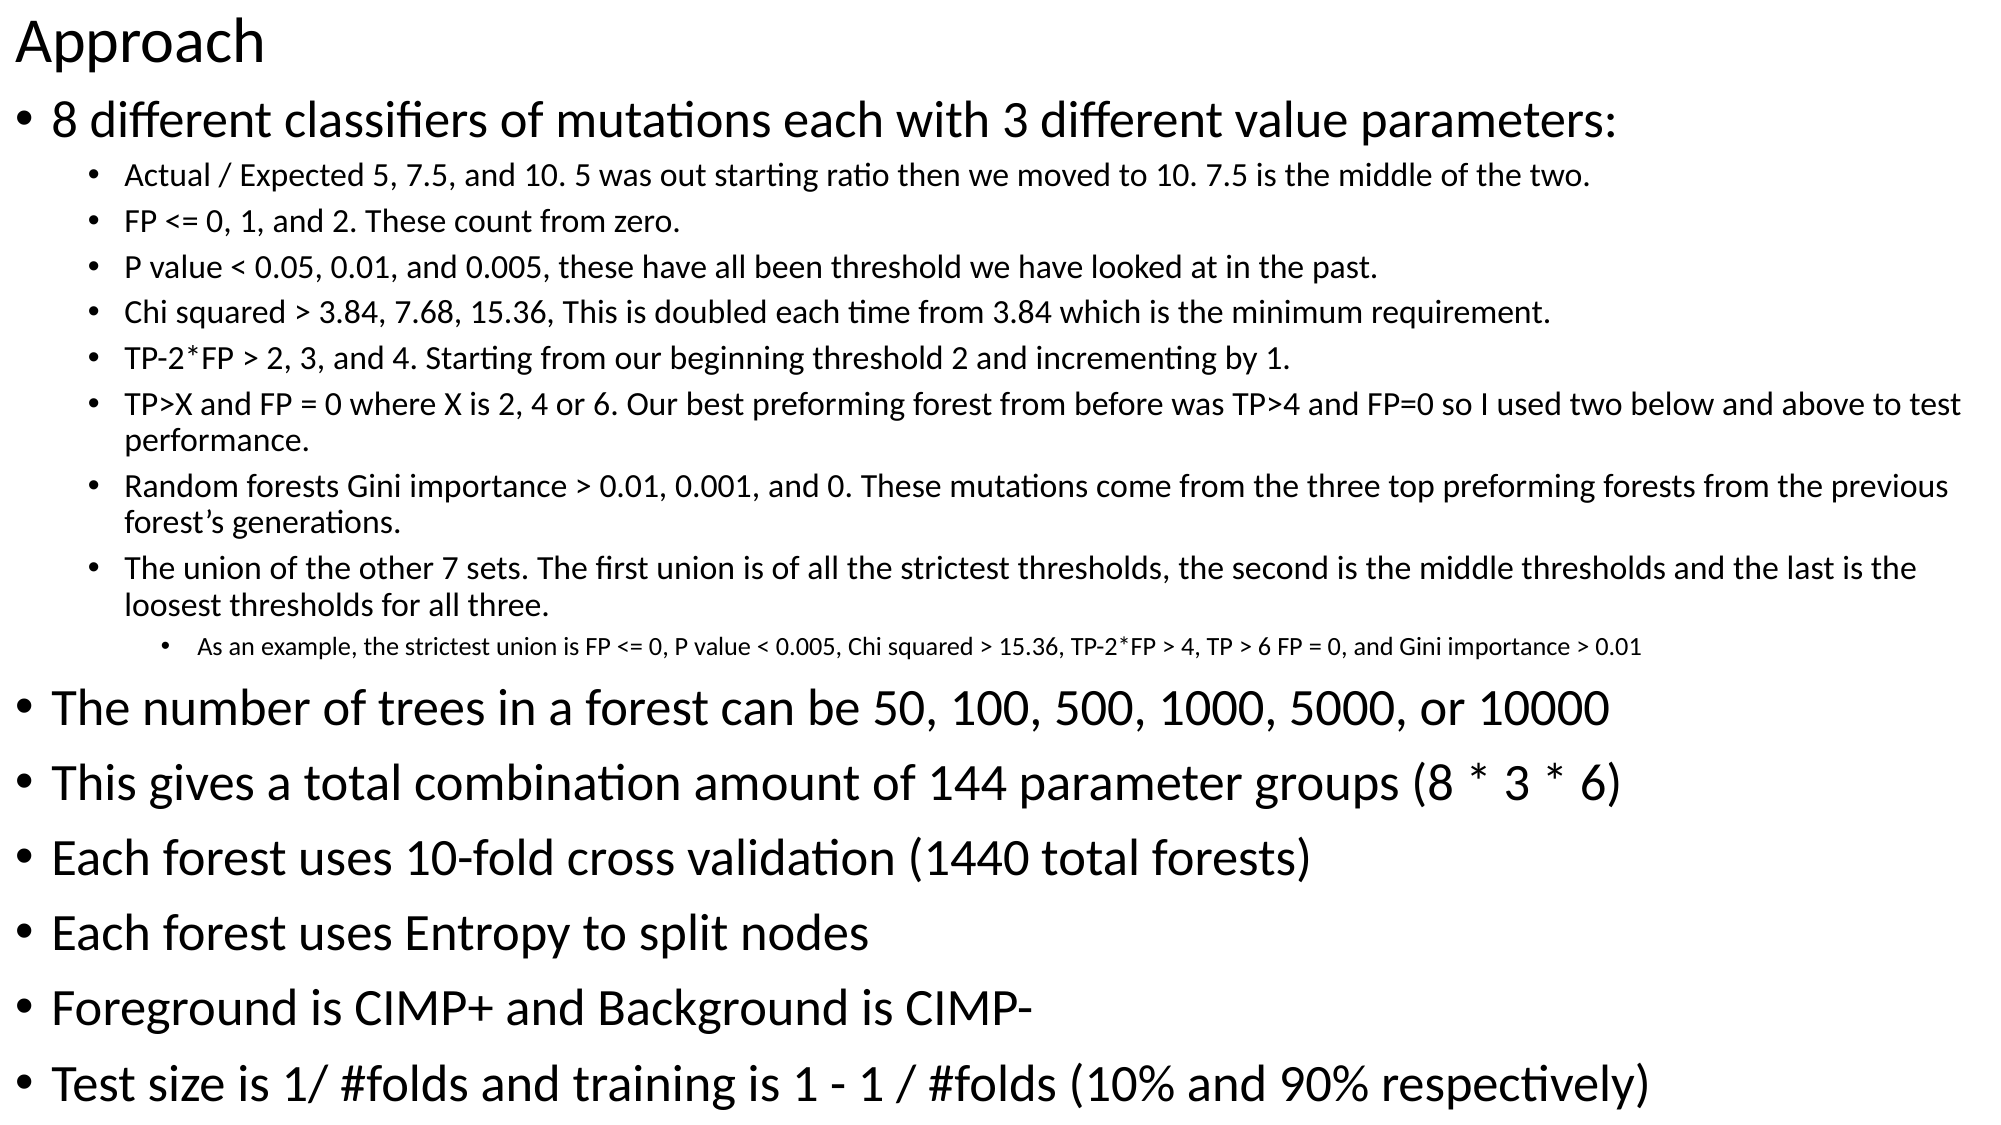

# Approach
8 different classifiers of mutations each with 3 different value parameters:
Actual / Expected 5, 7.5, and 10. 5 was out starting ratio then we moved to 10. 7.5 is the middle of the two.
FP <= 0, 1, and 2. These count from zero.
P value < 0.05, 0.01, and 0.005, these have all been threshold we have looked at in the past.
Chi squared > 3.84, 7.68, 15.36, This is doubled each time from 3.84 which is the minimum requirement.
TP-2*FP > 2, 3, and 4. Starting from our beginning threshold 2 and incrementing by 1.
TP>X and FP = 0 where X is 2, 4 or 6. Our best preforming forest from before was TP>4 and FP=0 so I used two below and above to test performance.
Random forests Gini importance > 0.01, 0.001, and 0. These mutations come from the three top preforming forests from the previous forest’s generations.
The union of the other 7 sets. The first union is of all the strictest thresholds, the second is the middle thresholds and the last is the loosest thresholds for all three.
As an example, the strictest union is FP <= 0, P value < 0.005, Chi squared > 15.36, TP-2*FP > 4, TP > 6 FP = 0, and Gini importance > 0.01
The number of trees in a forest can be 50, 100, 500, 1000, 5000, or 10000
This gives a total combination amount of 144 parameter groups (8 * 3 * 6)
Each forest uses 10-fold cross validation (1440 total forests)
Each forest uses Entropy to split nodes
Foreground is CIMP+ and Background is CIMP-
Test size is 1/ #folds and training is 1 - 1 / #folds (10% and 90% respectively)